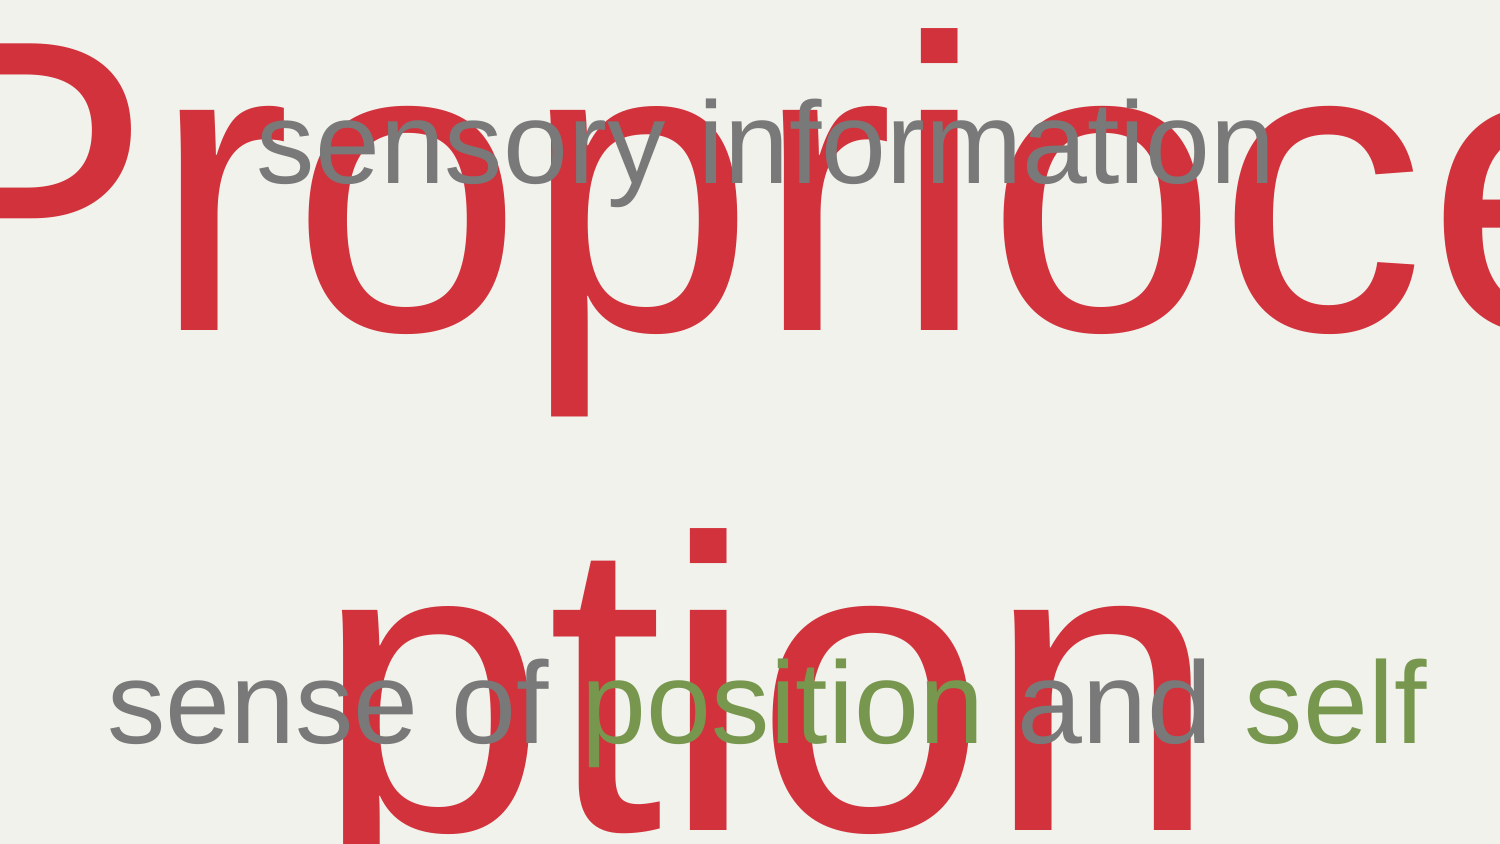

sensory information

sense of position and self
Proprioception